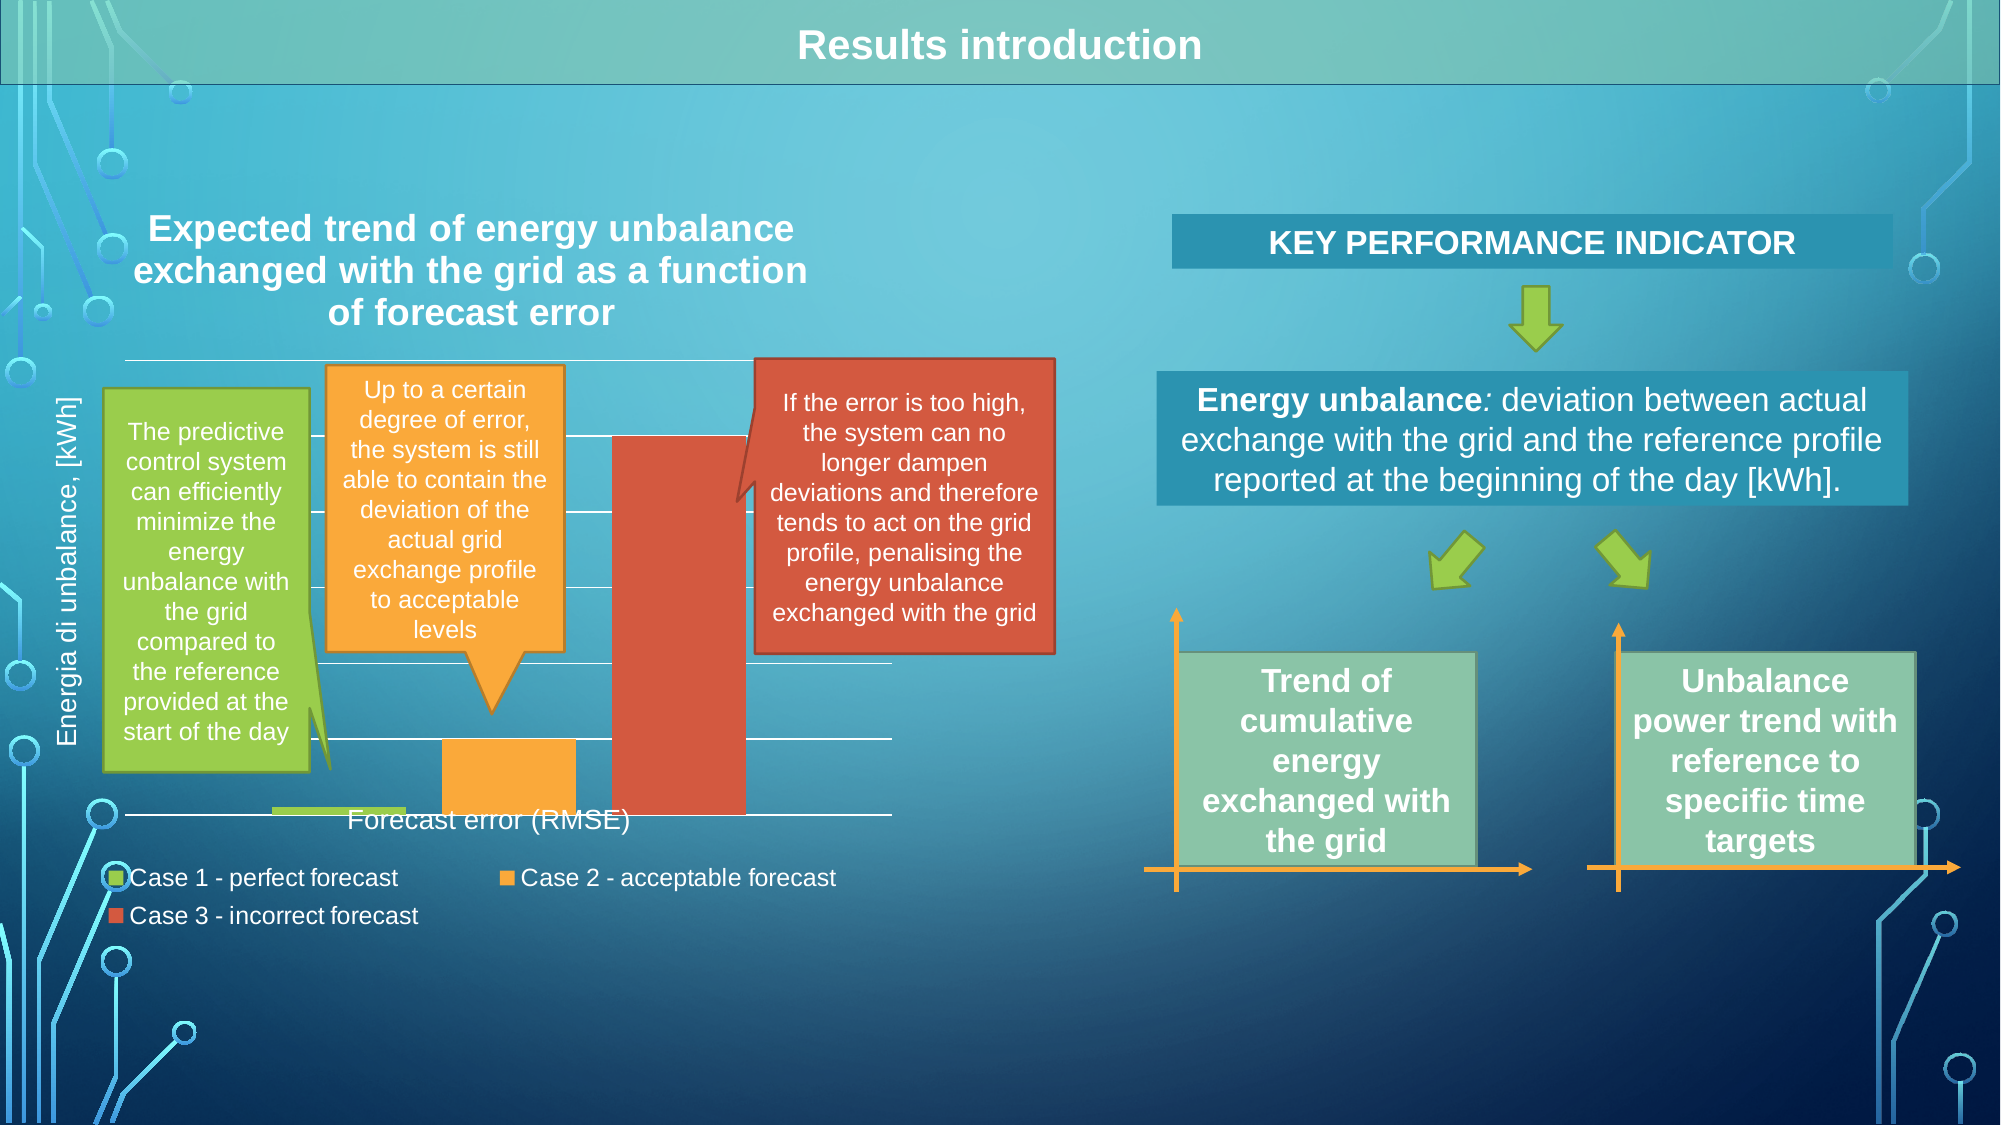

Results introduction

### Chart: Expected trend of energy unbalance exchanged with the grid as a function of forecast error

| Category | Case 1 - perfect forecast | Case 2 - acceptable forecast | Case 3 - incorrect forecast |
|---|---|---|---|
| Categoria 1 | 1.0 | 10.0 | 50.0 |
If the error is too high, the system can no longer dampen deviations and therefore tends to act on the grid profile, penalising the energy unbalance exchanged with the grid
Up to a certain degree of error, the system is still able to contain the deviation of the actual grid exchange profile to acceptable levels
The predictive control system can efficiently minimize the energy unbalance with the grid compared to the reference provided at the start of the day
KEY PERFORMANCE INDICATOR

Energy unbalance: deviation between actual exchange with the grid and the reference profile reported at the beginning of the day [kWh].

Trend of cumulative energy exchanged with the grid
Unbalance power trend with reference to specific time targets